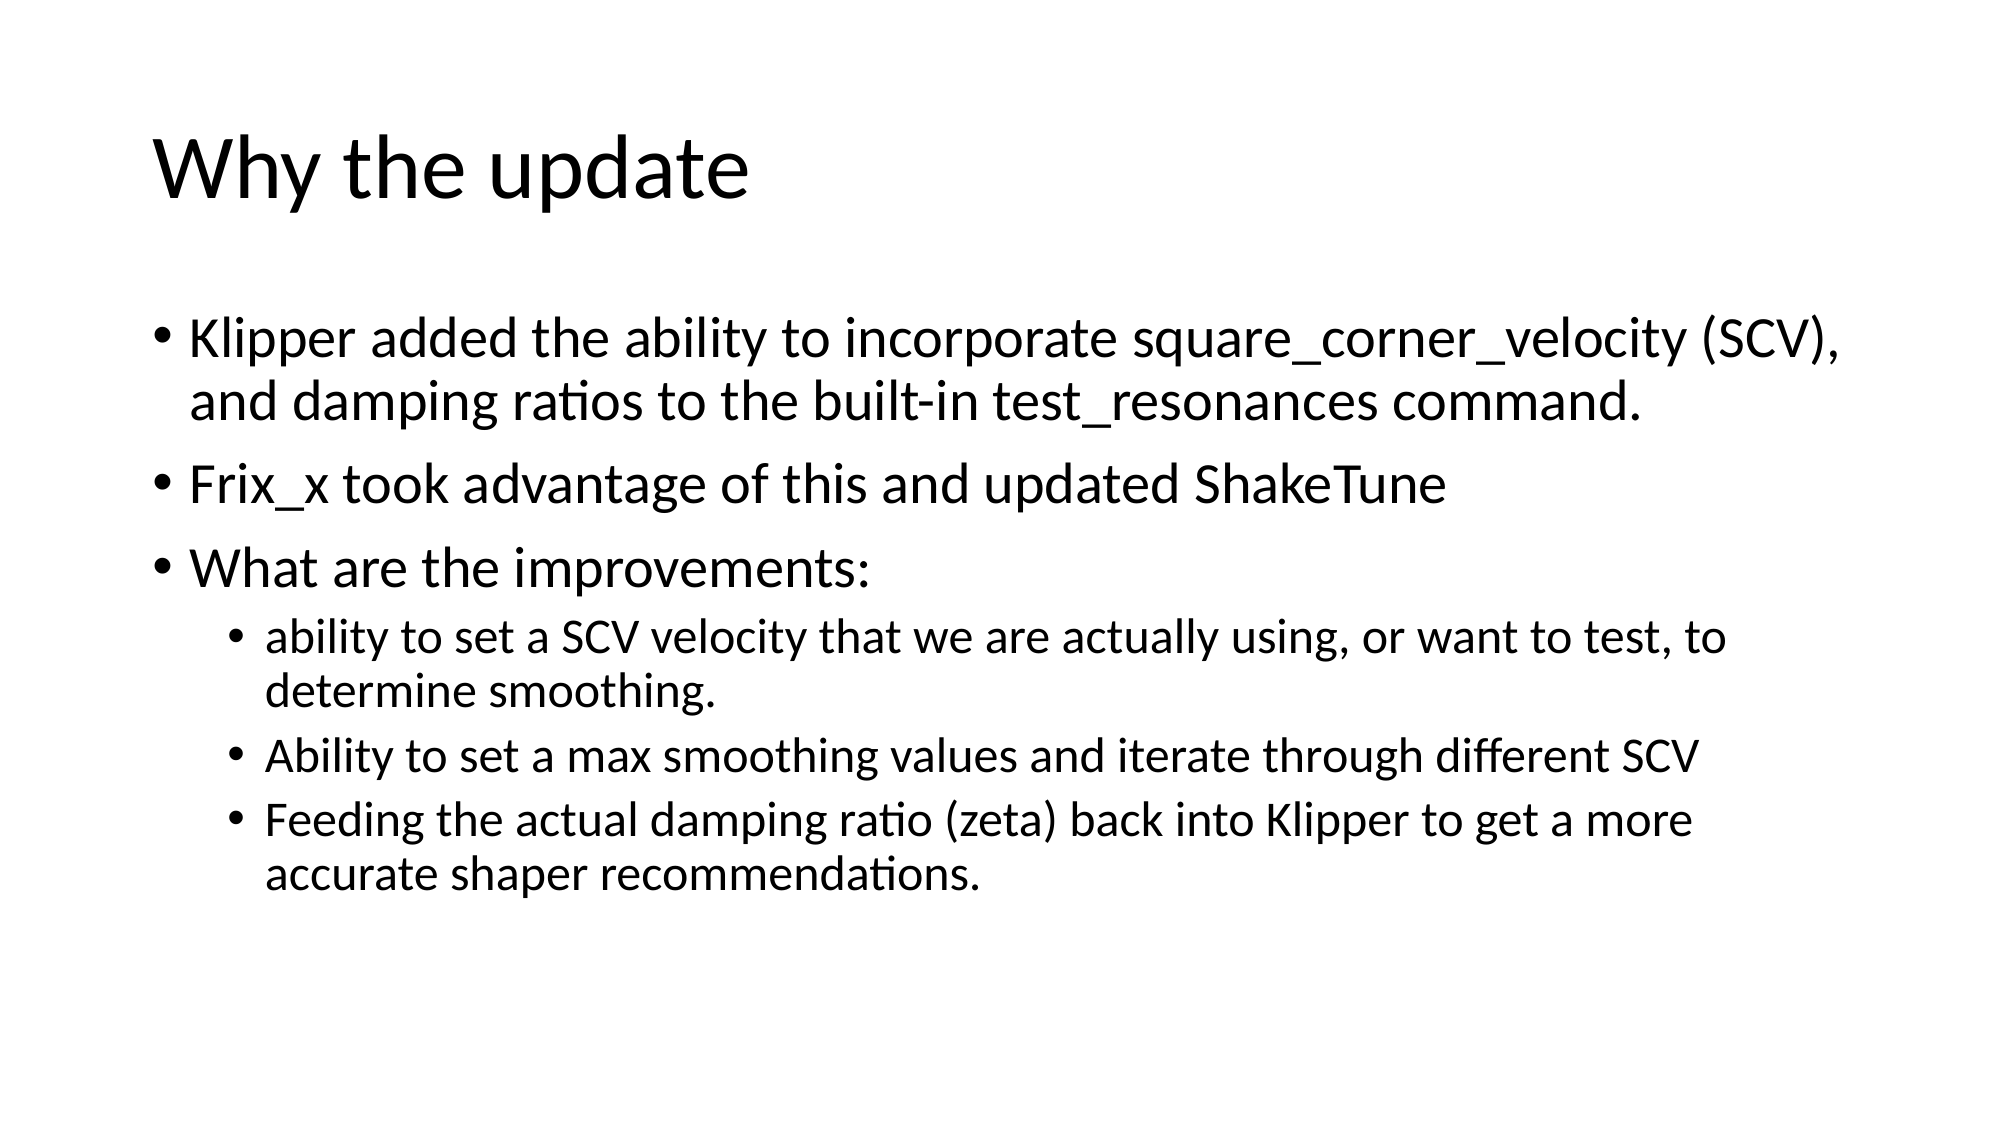

# Why the update
Klipper added the ability to incorporate square_corner_velocity (SCV), and damping ratios to the built-in test_resonances command.
Frix_x took advantage of this and updated ShakeTune
What are the improvements:
ability to set a SCV velocity that we are actually using, or want to test, to determine smoothing.
Ability to set a max smoothing values and iterate through different SCV
Feeding the actual damping ratio (zeta) back into Klipper to get a more accurate shaper recommendations.